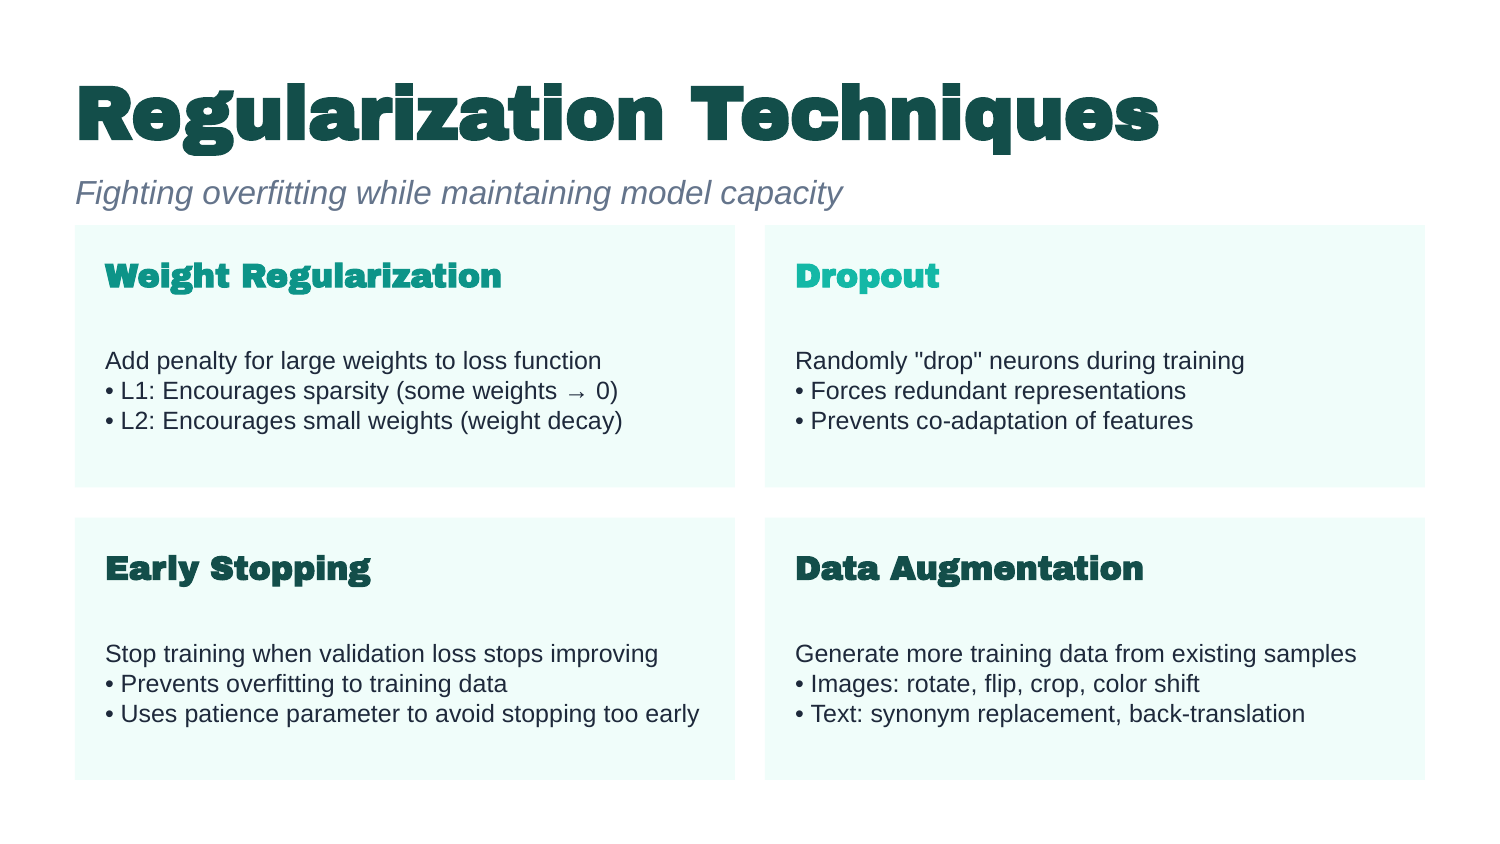

Regularization Techniques
Fighting overfitting while maintaining model capacity

Weight Regularization
Dropout
Add penalty for large weights to loss function
• L1: Encourages sparsity (some weights → 0)
• L2: Encourages small weights (weight decay)
Randomly "drop" neurons during training
• Forces redundant representations
• Prevents co-adaptation of features

Early Stopping
Data Augmentation
Stop training when validation loss stops improving
• Prevents overfitting to training data
• Uses patience parameter to avoid stopping too early
Generate more training data from existing samples
• Images: rotate, flip, crop, color shift
• Text: synonym replacement, back-translation